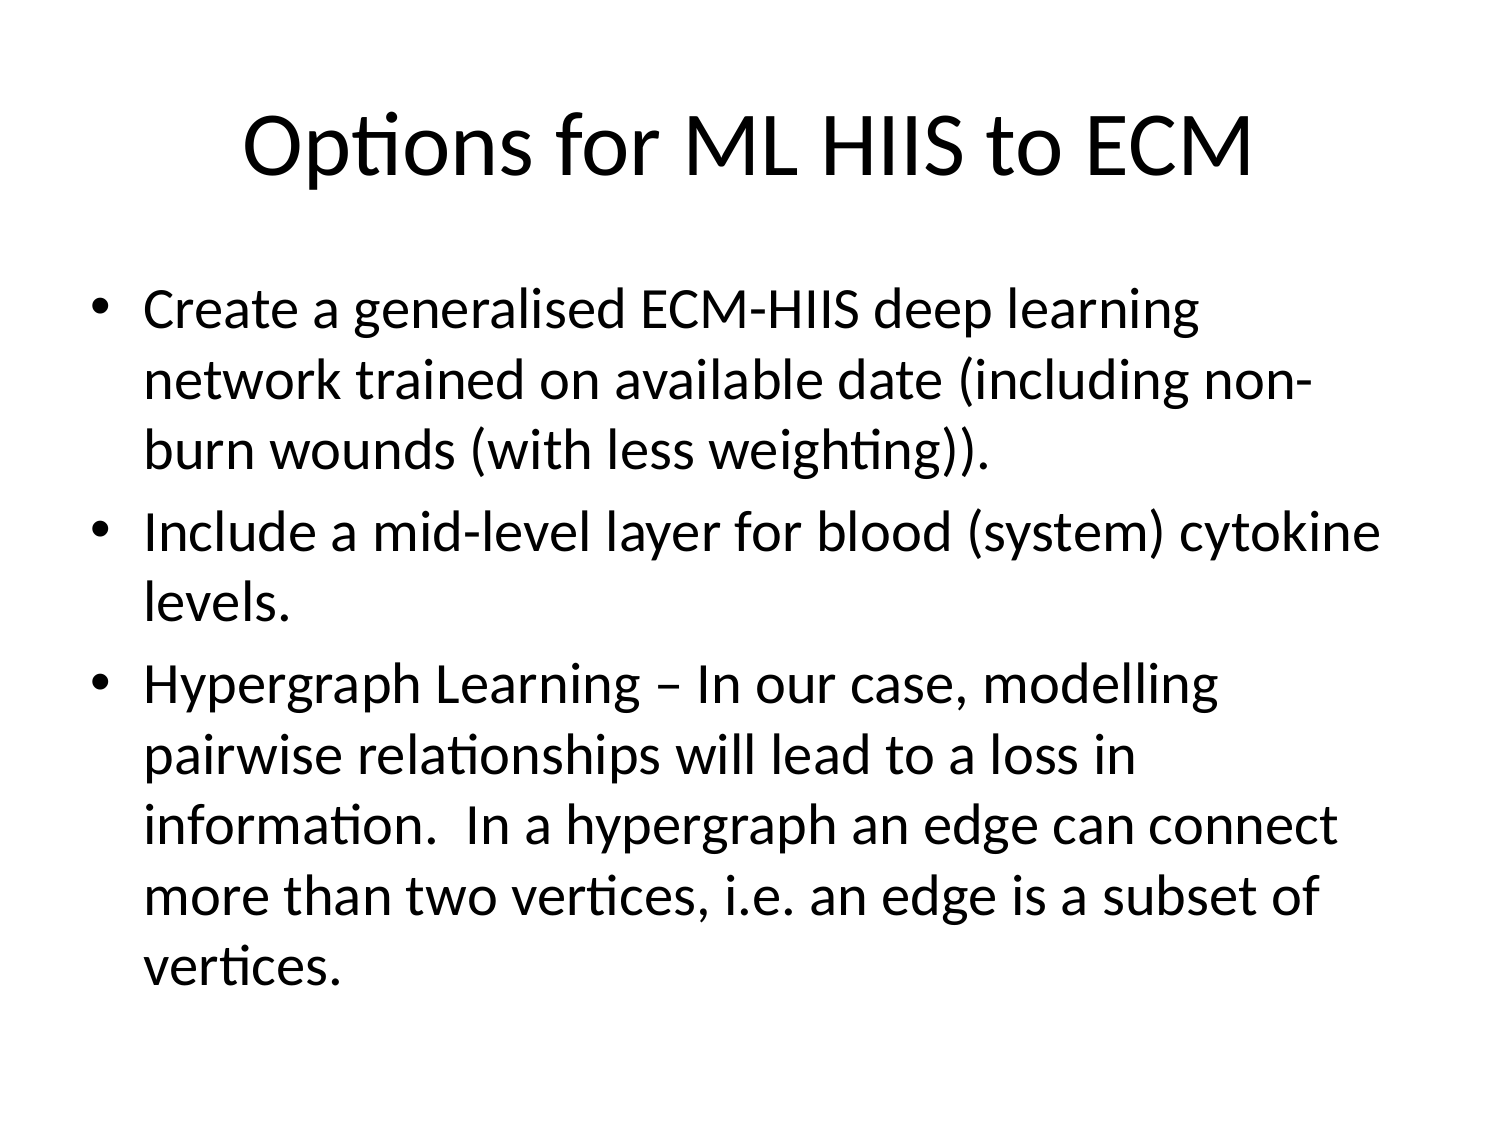

# Options for ML HIIS to ECM
Create a generalised ECM-HIIS deep learning network trained on available date (including non-burn wounds (with less weighting)).
Include a mid-level layer for blood (system) cytokine levels.
Hypergraph Learning – In our case, modelling pairwise relationships will lead to a loss in information.  In a hypergraph an edge can connect more than two vertices, i.e. an edge is a subset of vertices.